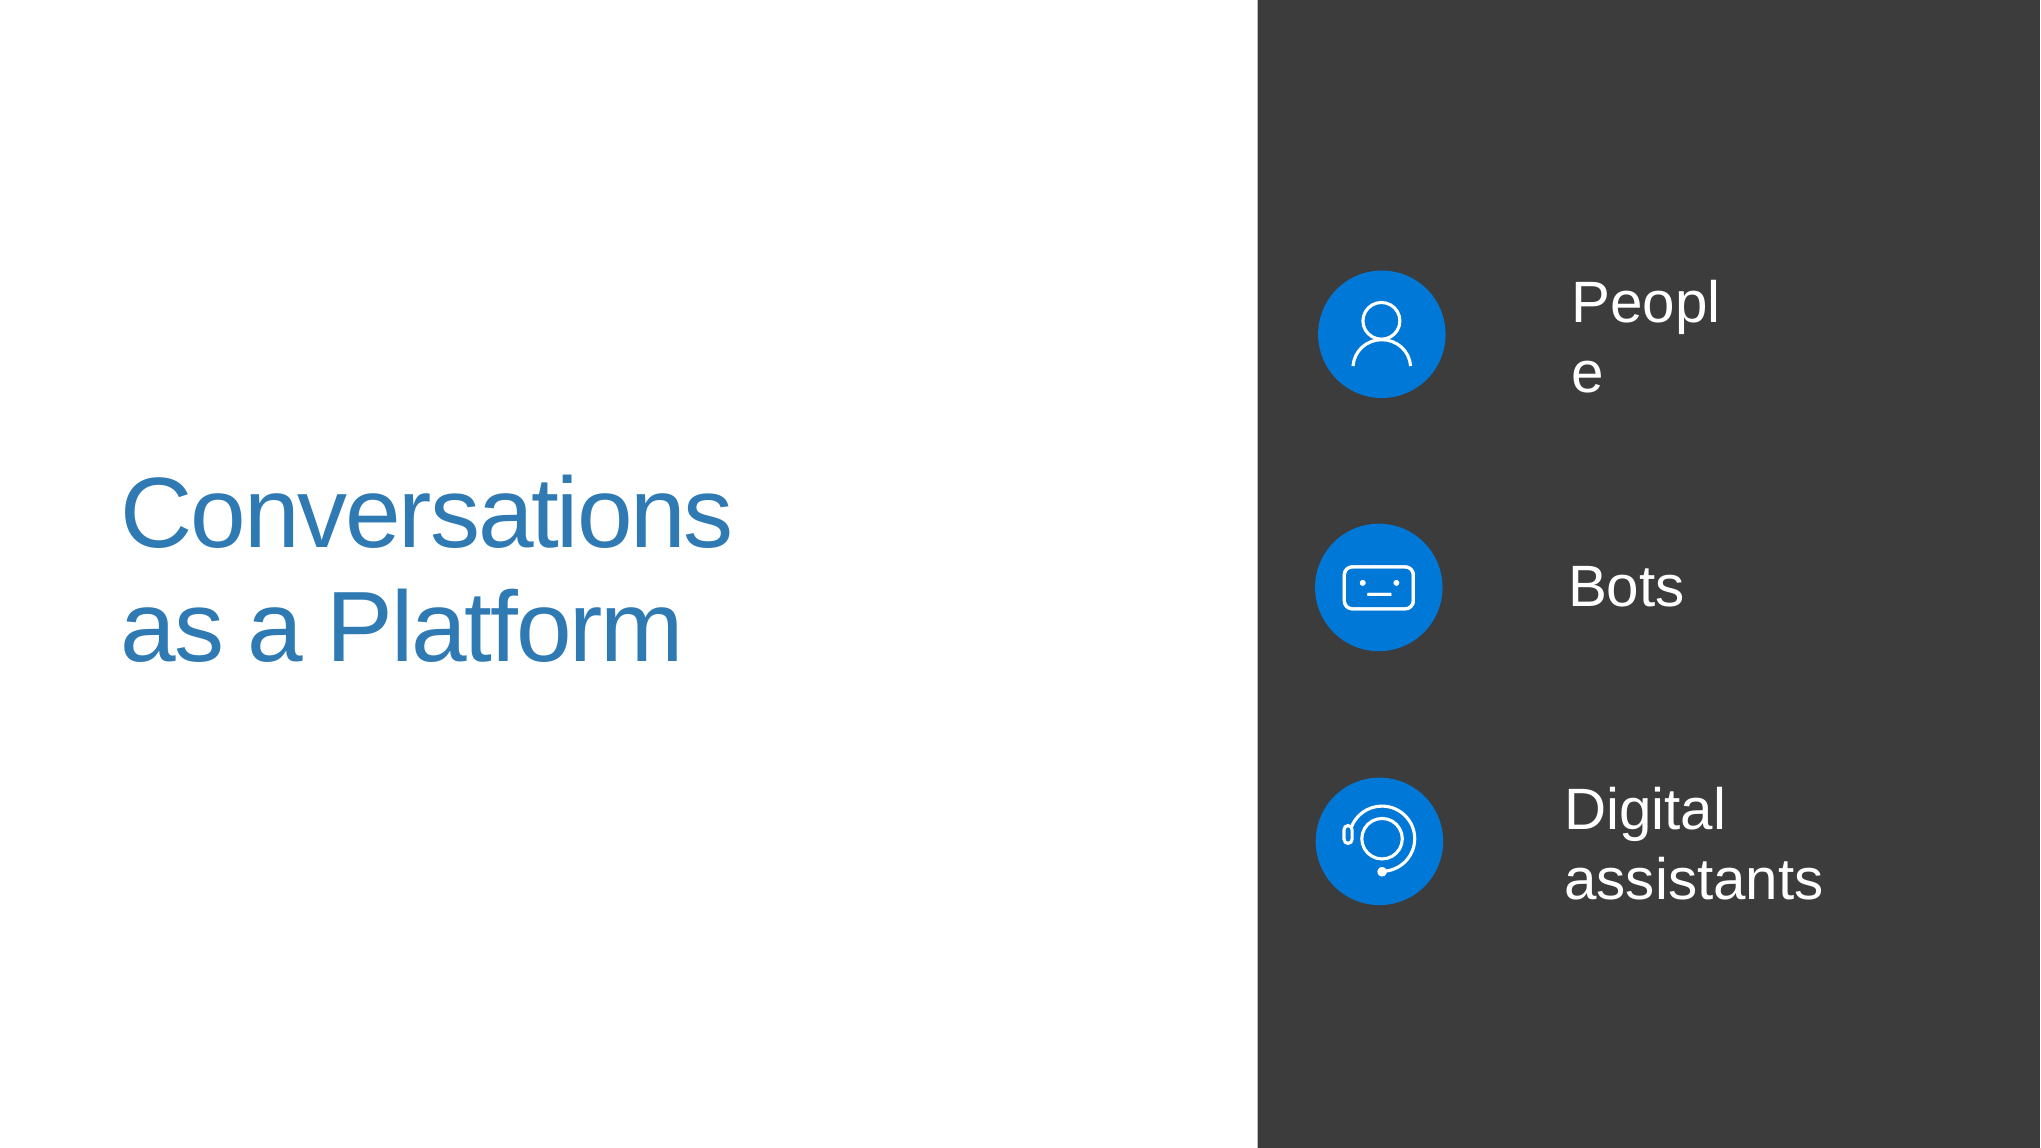

People
Conversations
as a Platform

Bots

Digital assistants